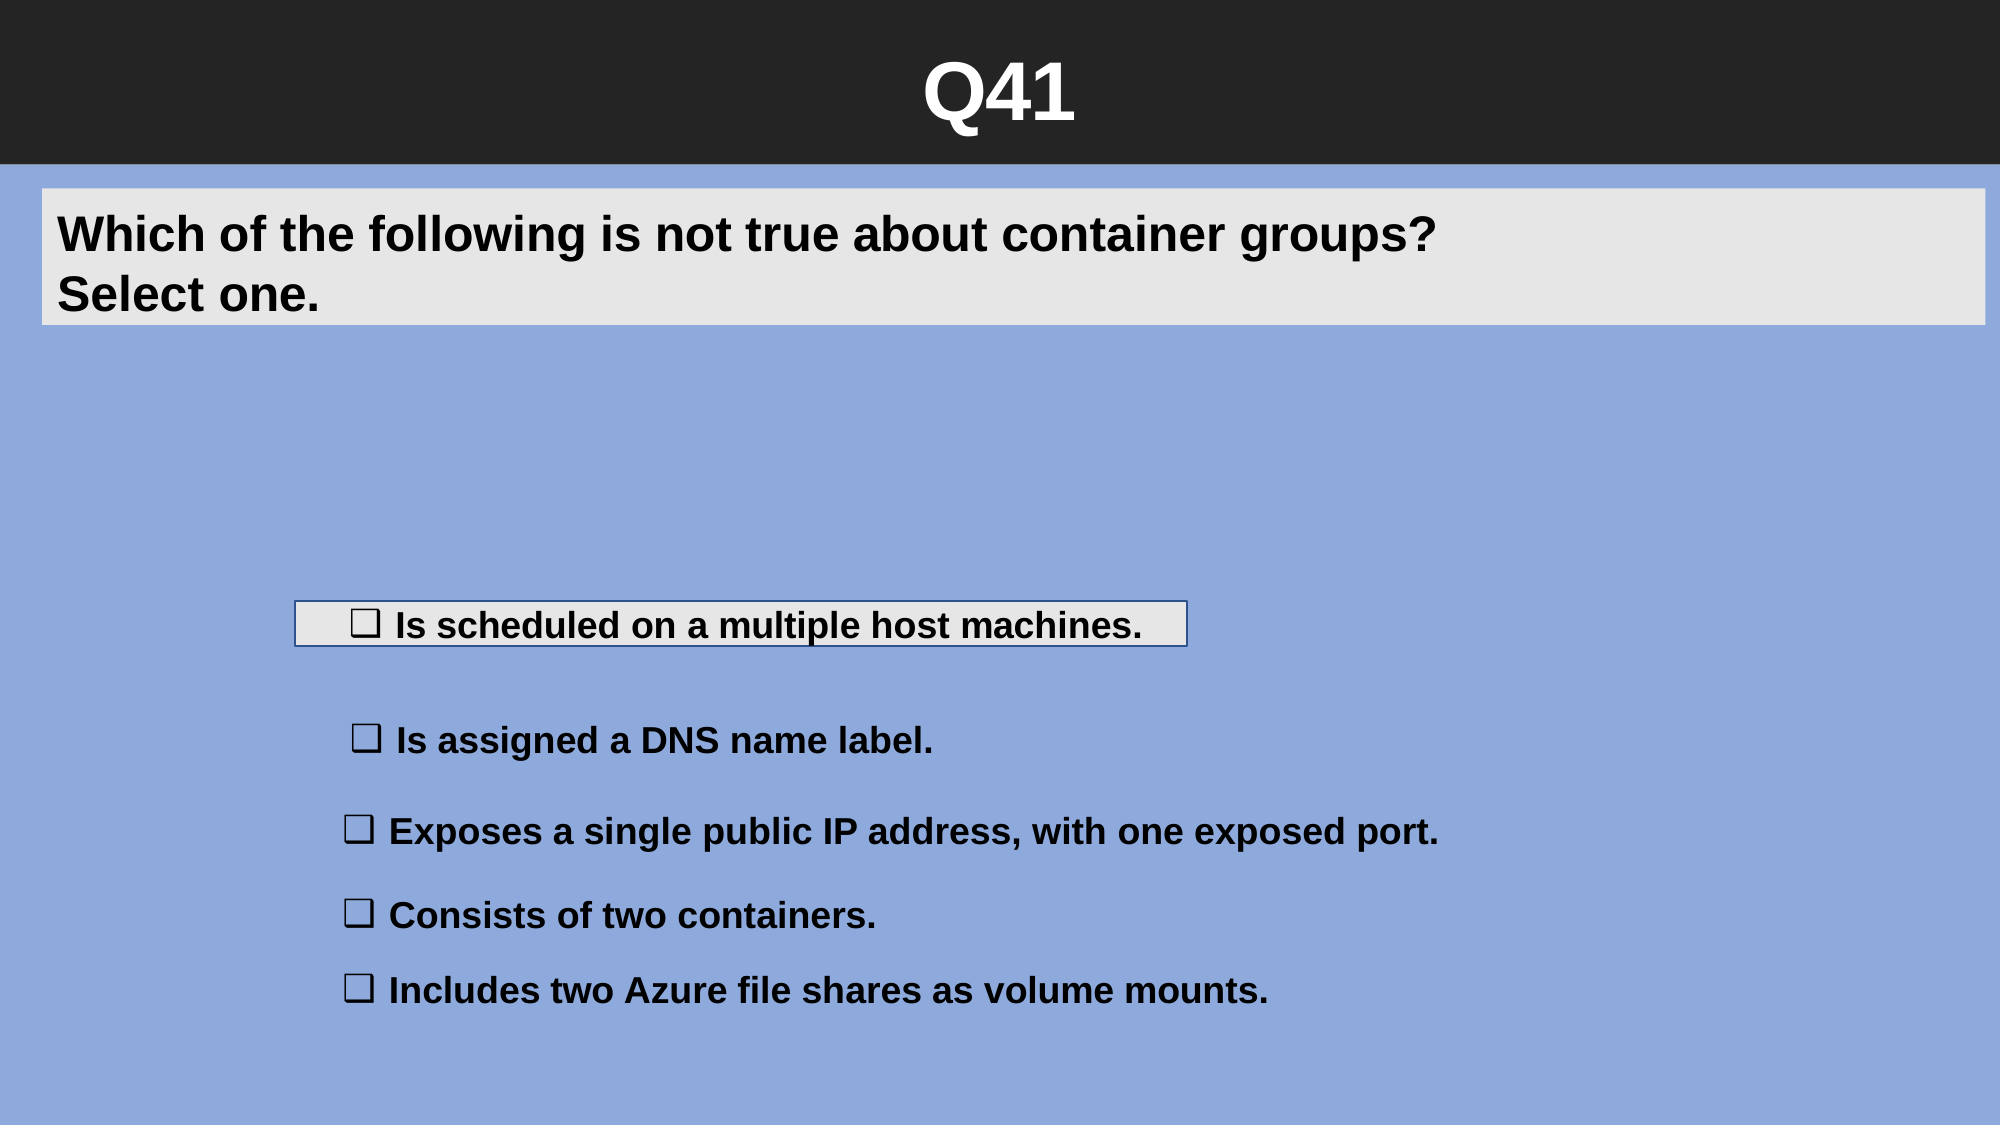

Q41

Which of the following is not true about container groups? Select one.
Is scheduled on a multiple host machines.
Is assigned a DNS name label.

Exposes a single public IP address, with one exposed port.

Consists of two containers.
Includes two Azure file shares as volume mounts.